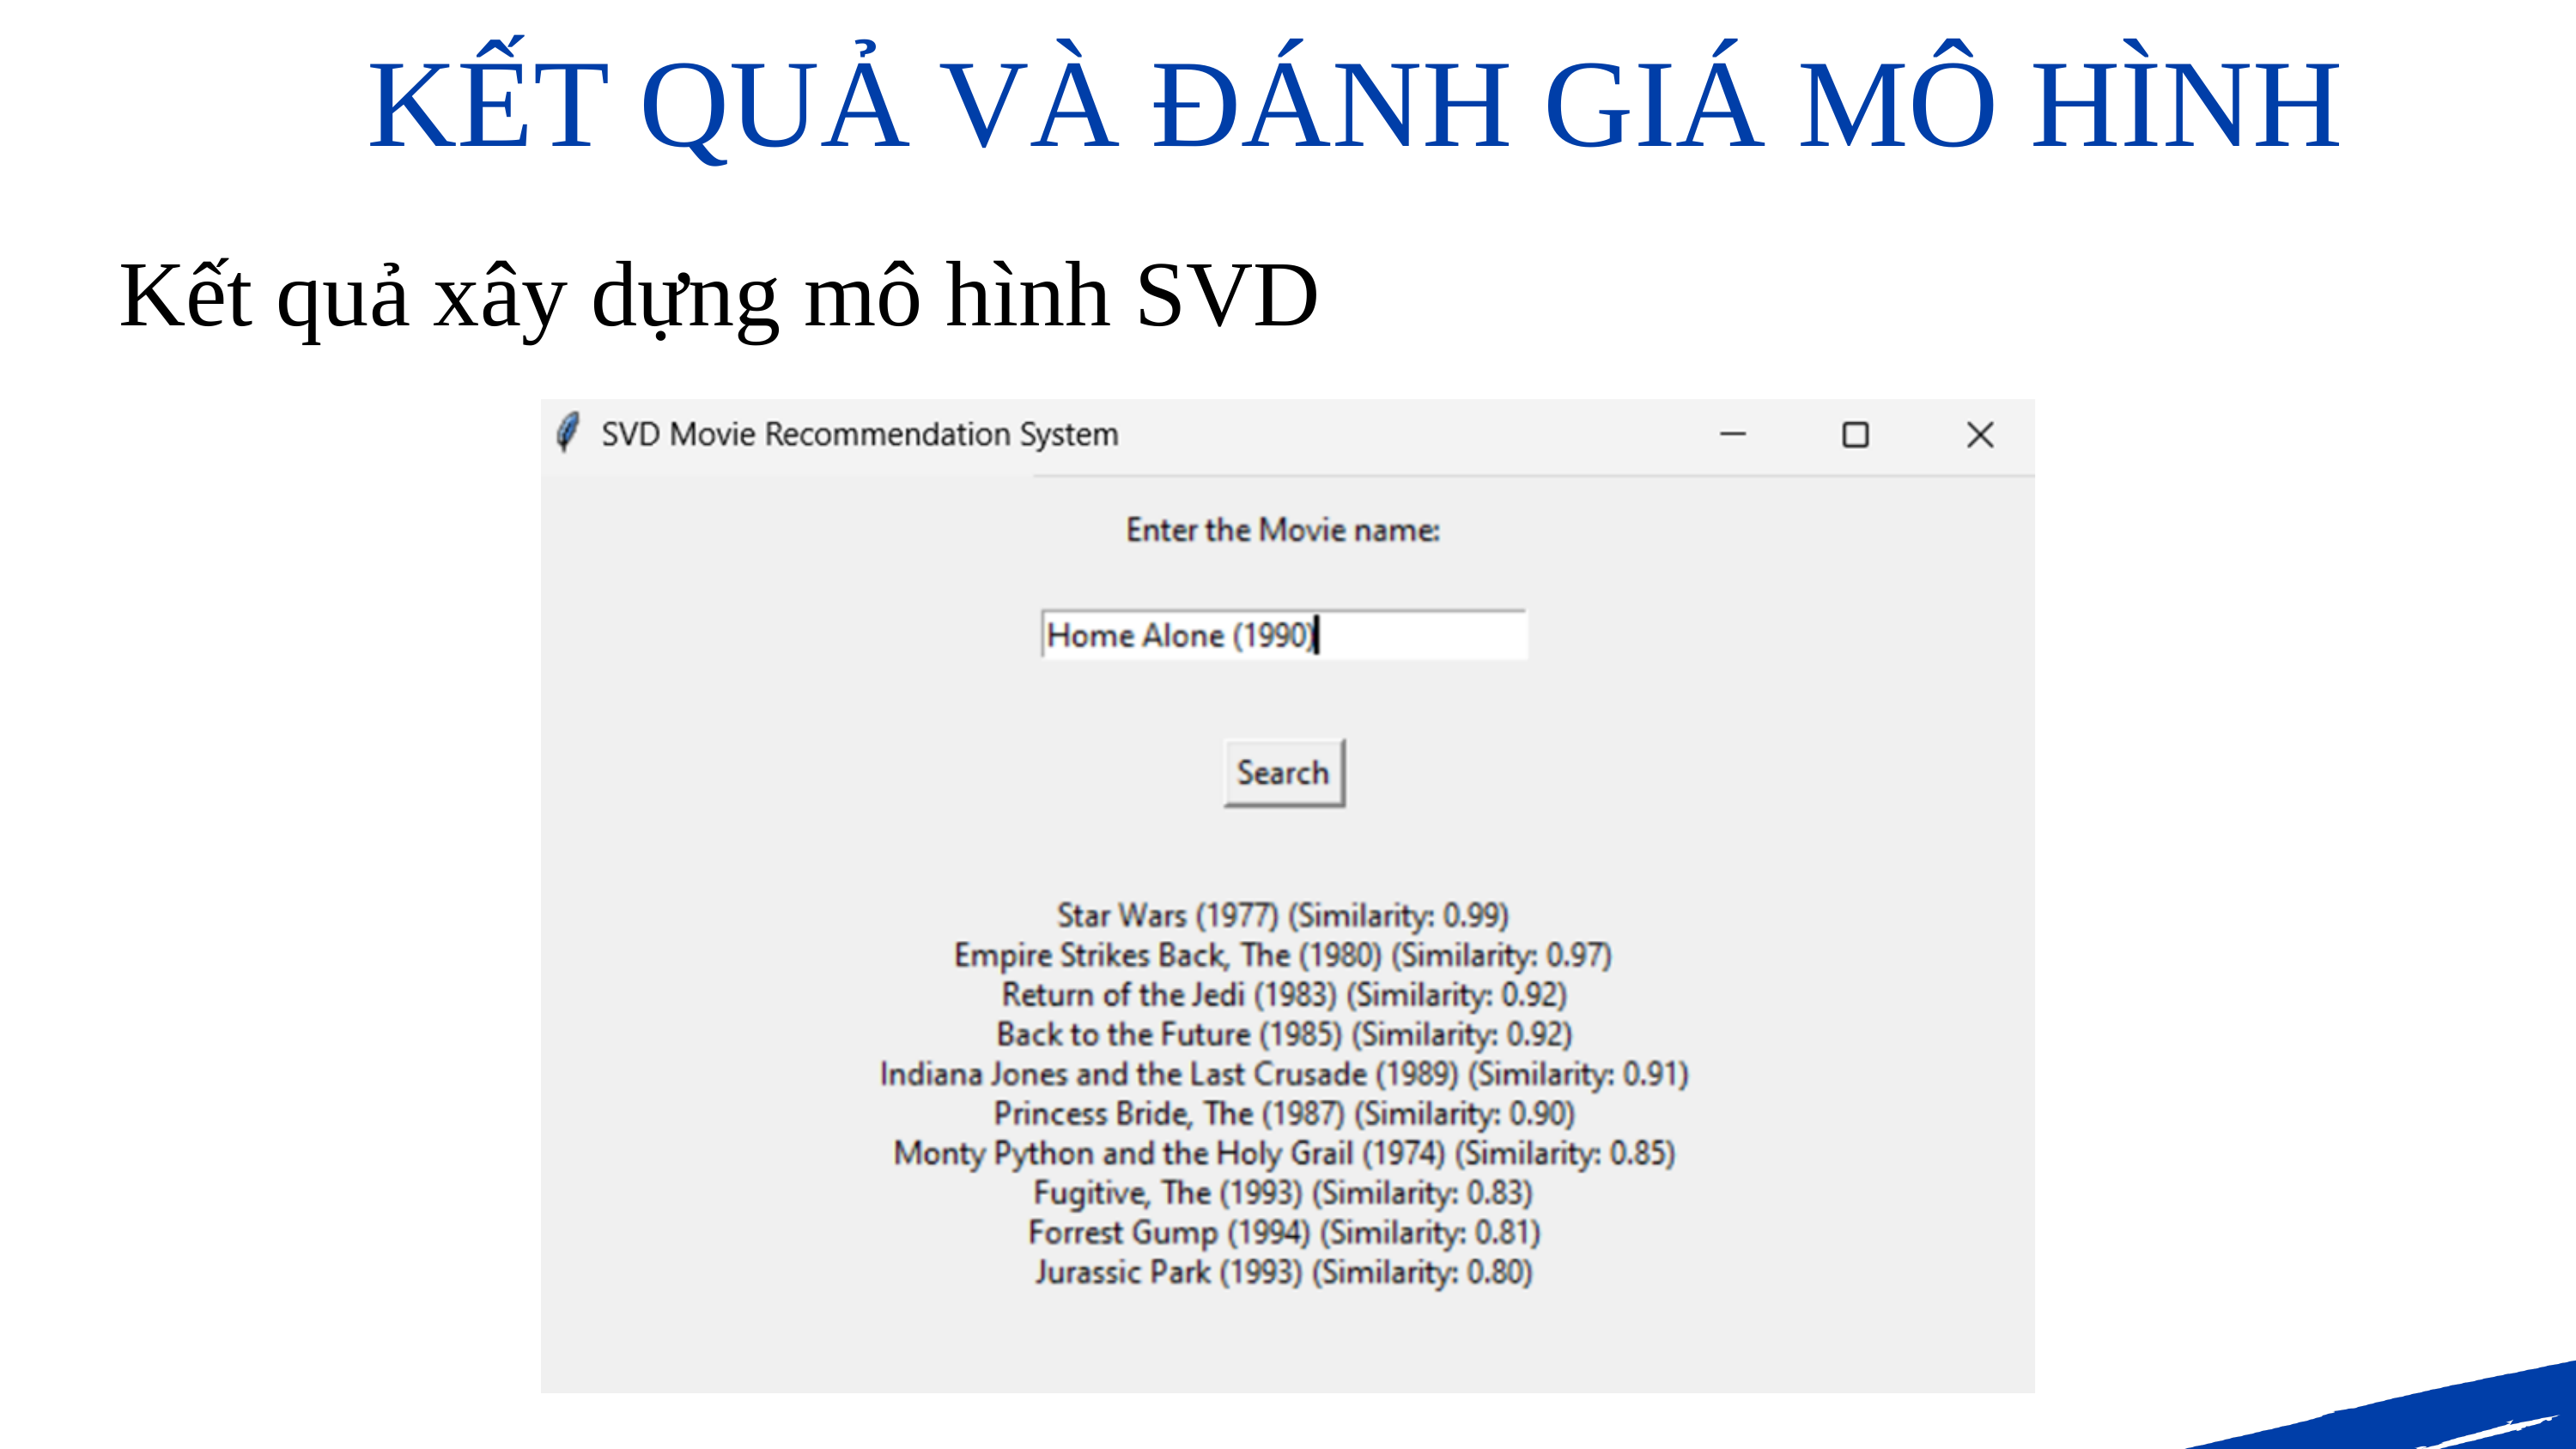

KẾT QUẢ VÀ ĐÁNH GIÁ MÔ HÌNH

Kết quả xây dựng mô hình SVD